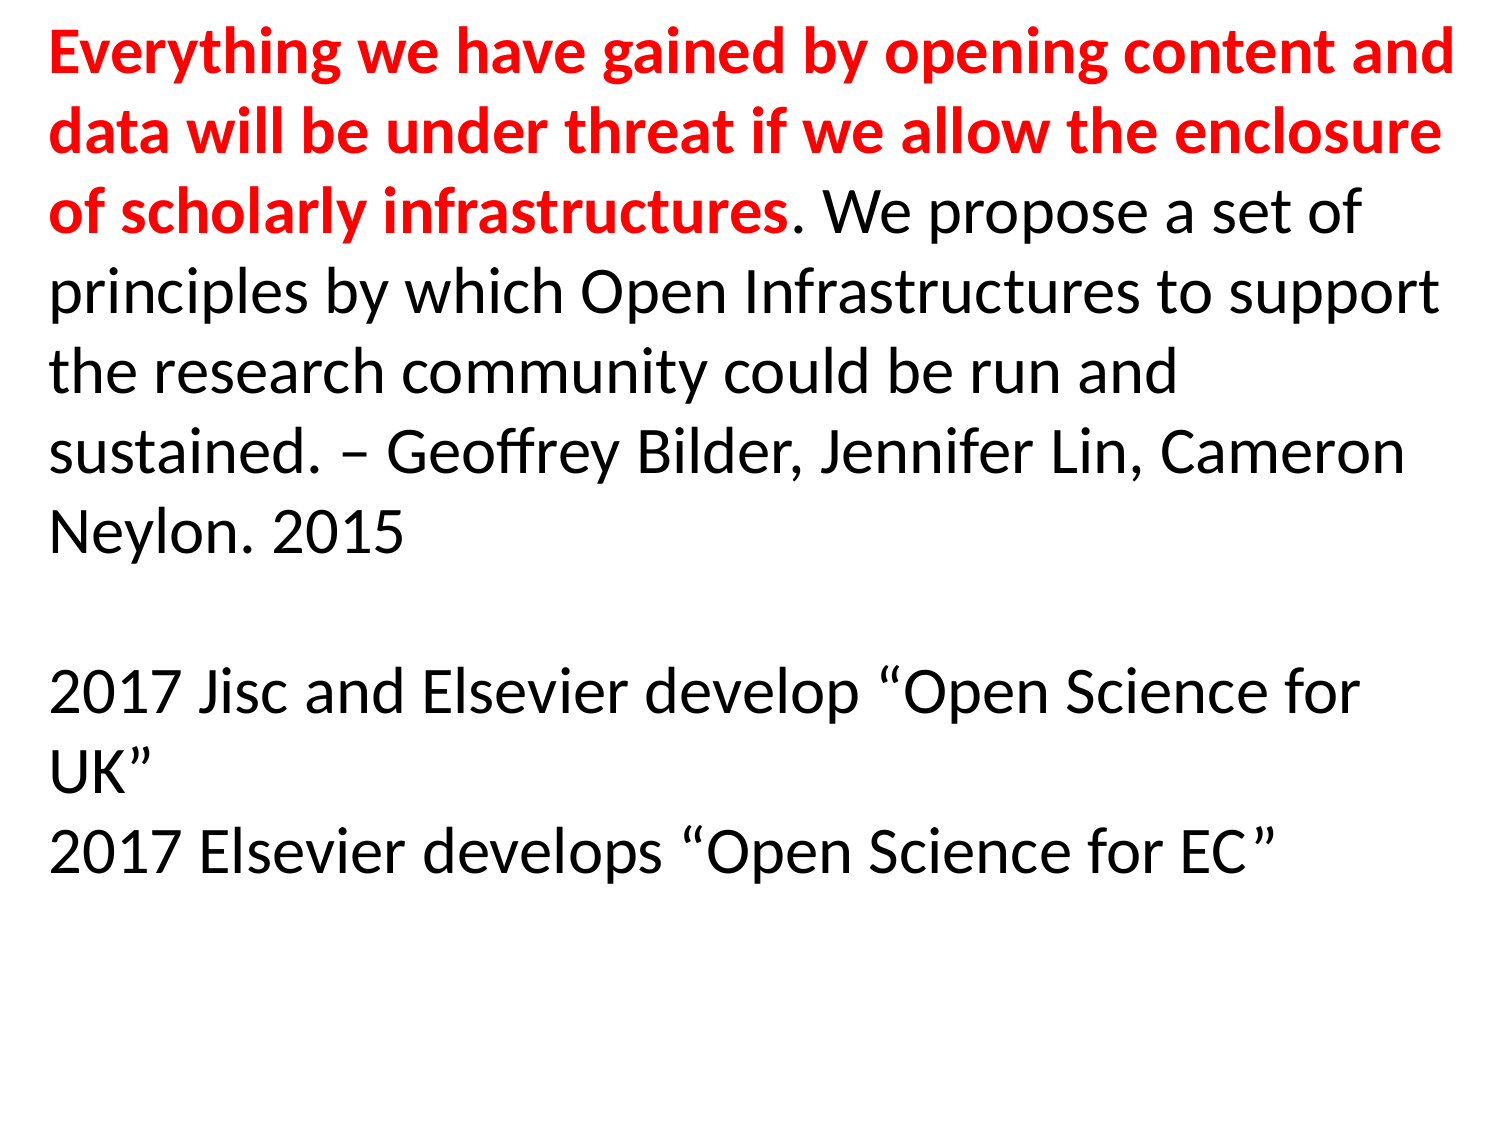

Everything we have gained by opening content and data will be under threat if we allow the enclosure of scholarly infrastructures. We propose a set of principles by which Open Infrastructures to support the research community could be run and sustained. – Geoffrey Bilder, Jennifer Lin, Cameron Neylon. 2015

2017 Jisc and Elsevier develop “Open Science for UK”
2017 Elsevier develops “Open Science for EC”